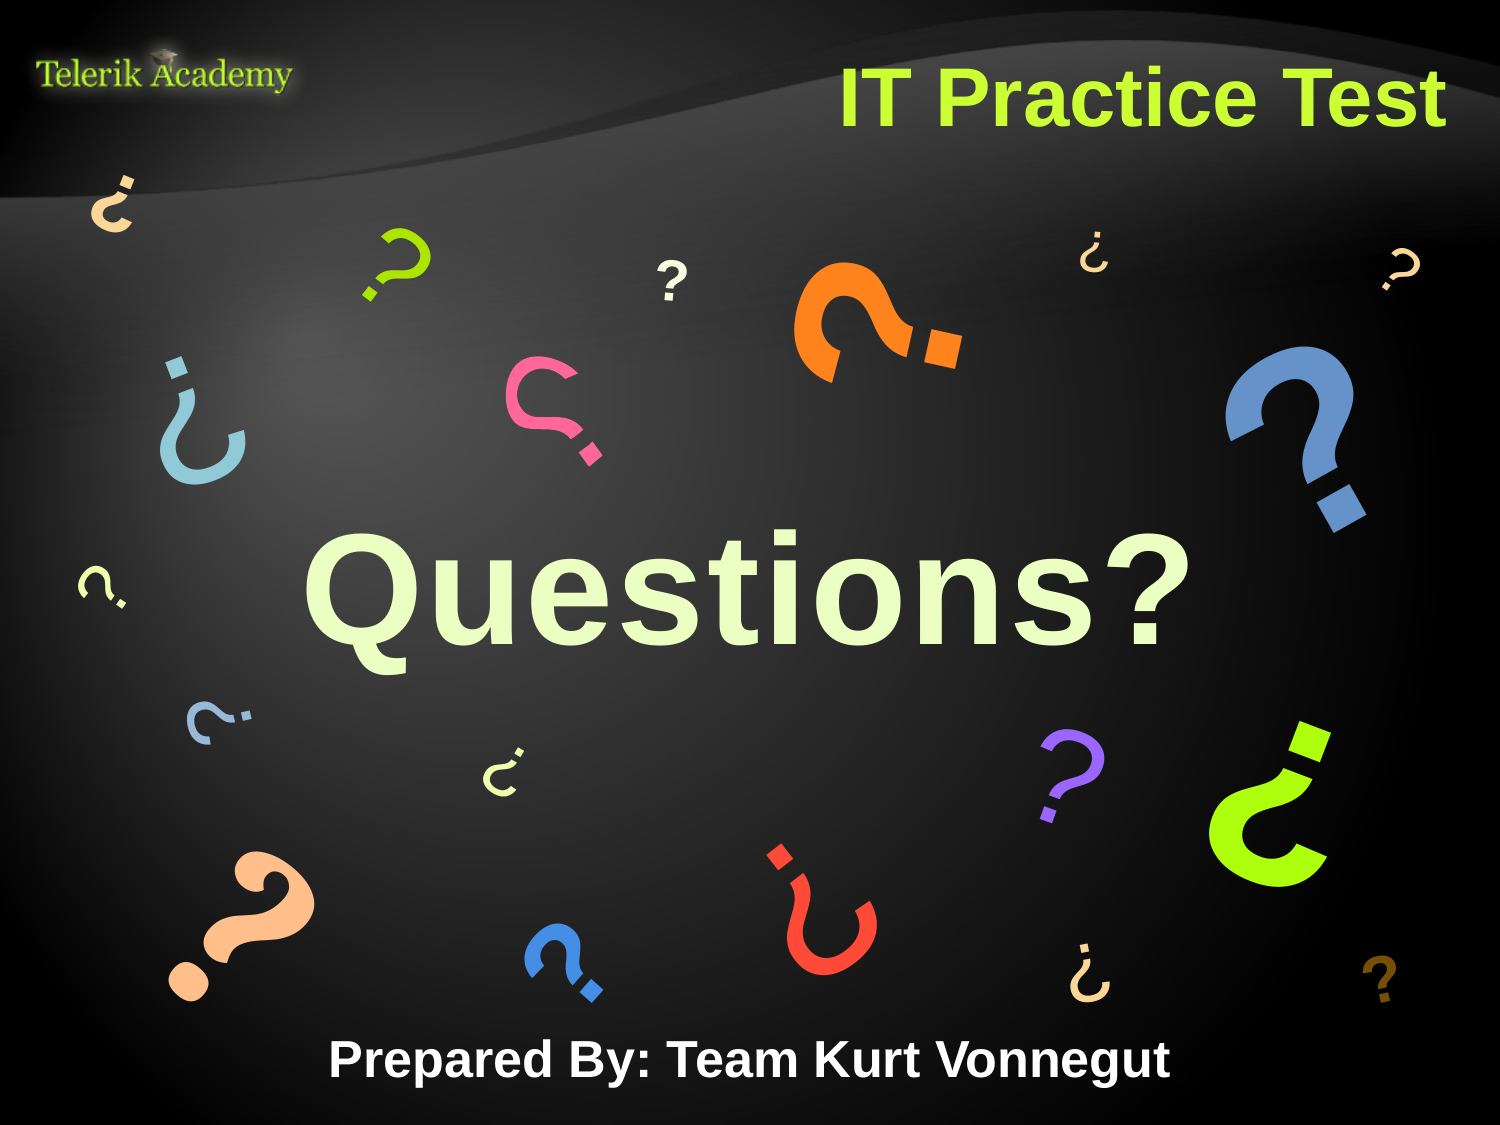

# IT Practice Test
?
?
?
?
?
?
?
?
?
Questions?
?
?
?
?
?
?
?
?
?
?
Prepared By: Team Kurt Vonnegut